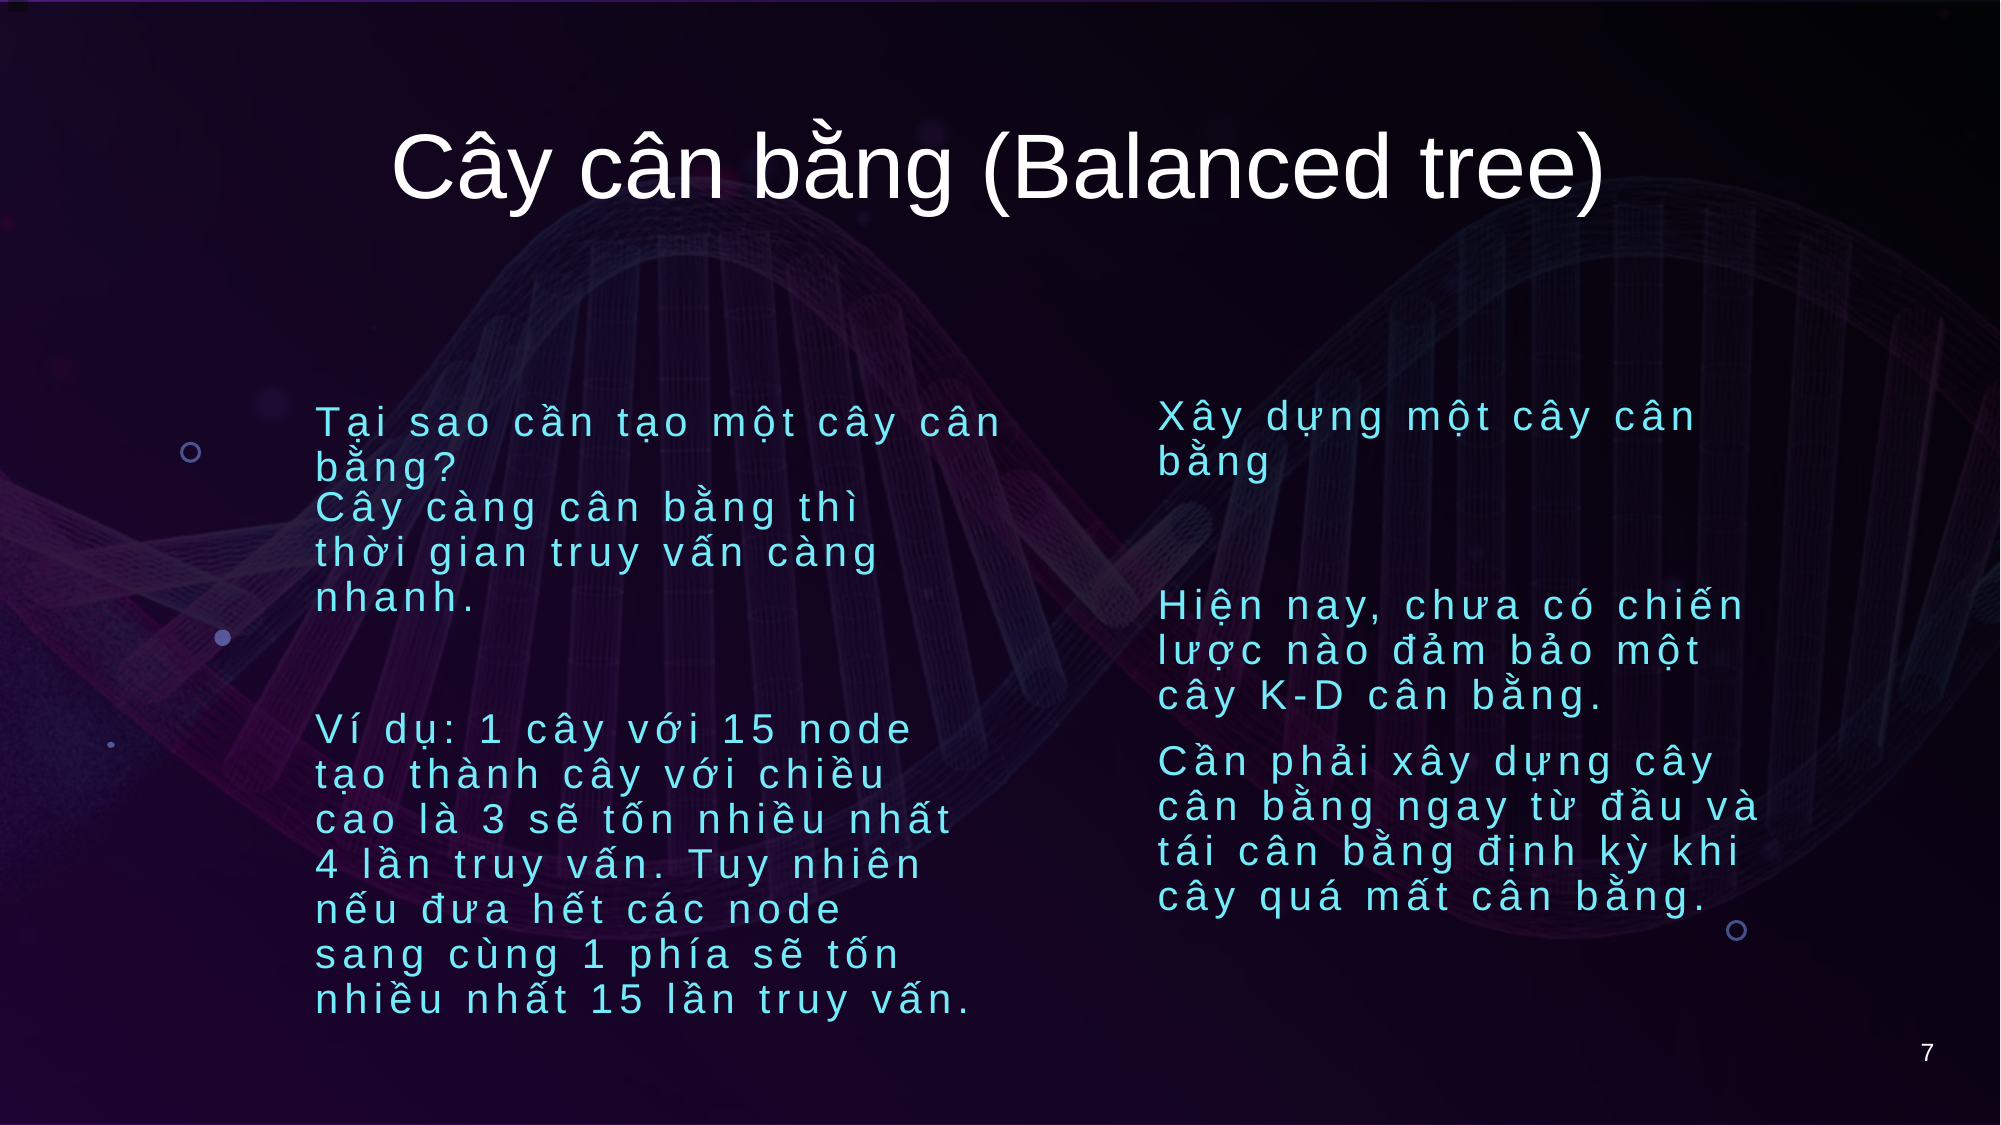

# Cây cân bằng (Balanced tree)
Xây dựng một cây cân bằng
Tại sao cần tạo một cây cân bằng?
Hiện nay, chưa có chiến lược nào đảm bảo một cây K-D cân bằng.
Cần phải xây dựng cây cân bằng ngay từ đầu và tái cân bằng định kỳ khi cây quá mất cân bằng.
Cây càng cân bằng thì thời gian truy vấn càng nhanh.

Ví dụ: 1 cây với 15 node tạo thành cây với chiều cao là 3 sẽ tốn nhiều nhất 4 lần truy vấn. Tuy nhiên nếu đưa hết các node sang cùng 1 phía sẽ tốn nhiều nhất 15 lần truy vấn.
7